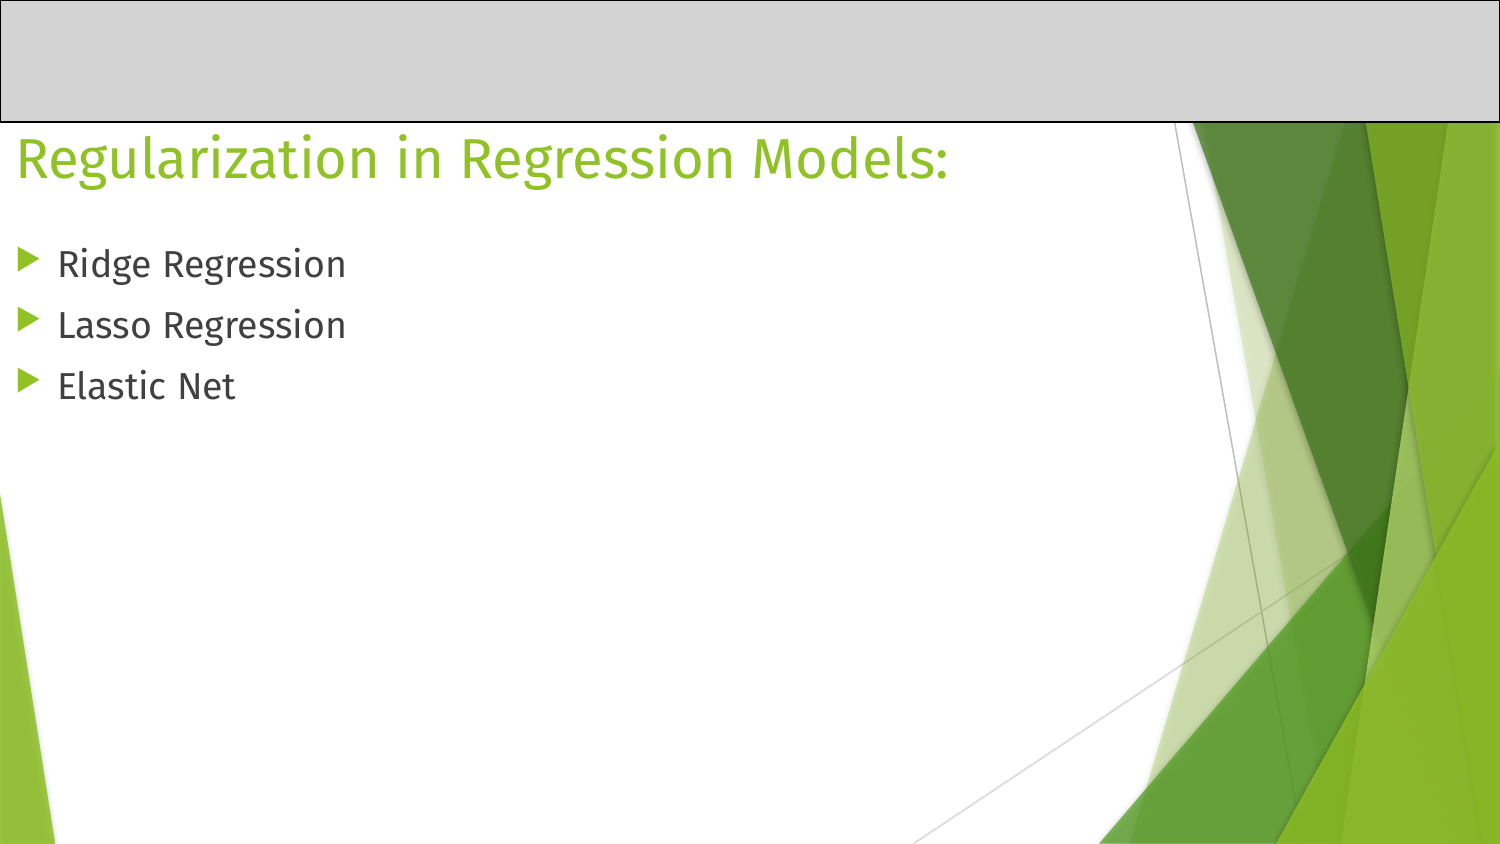

# Regularization in Regression Models:
Ridge Regression
Lasso Regression
Elastic Net